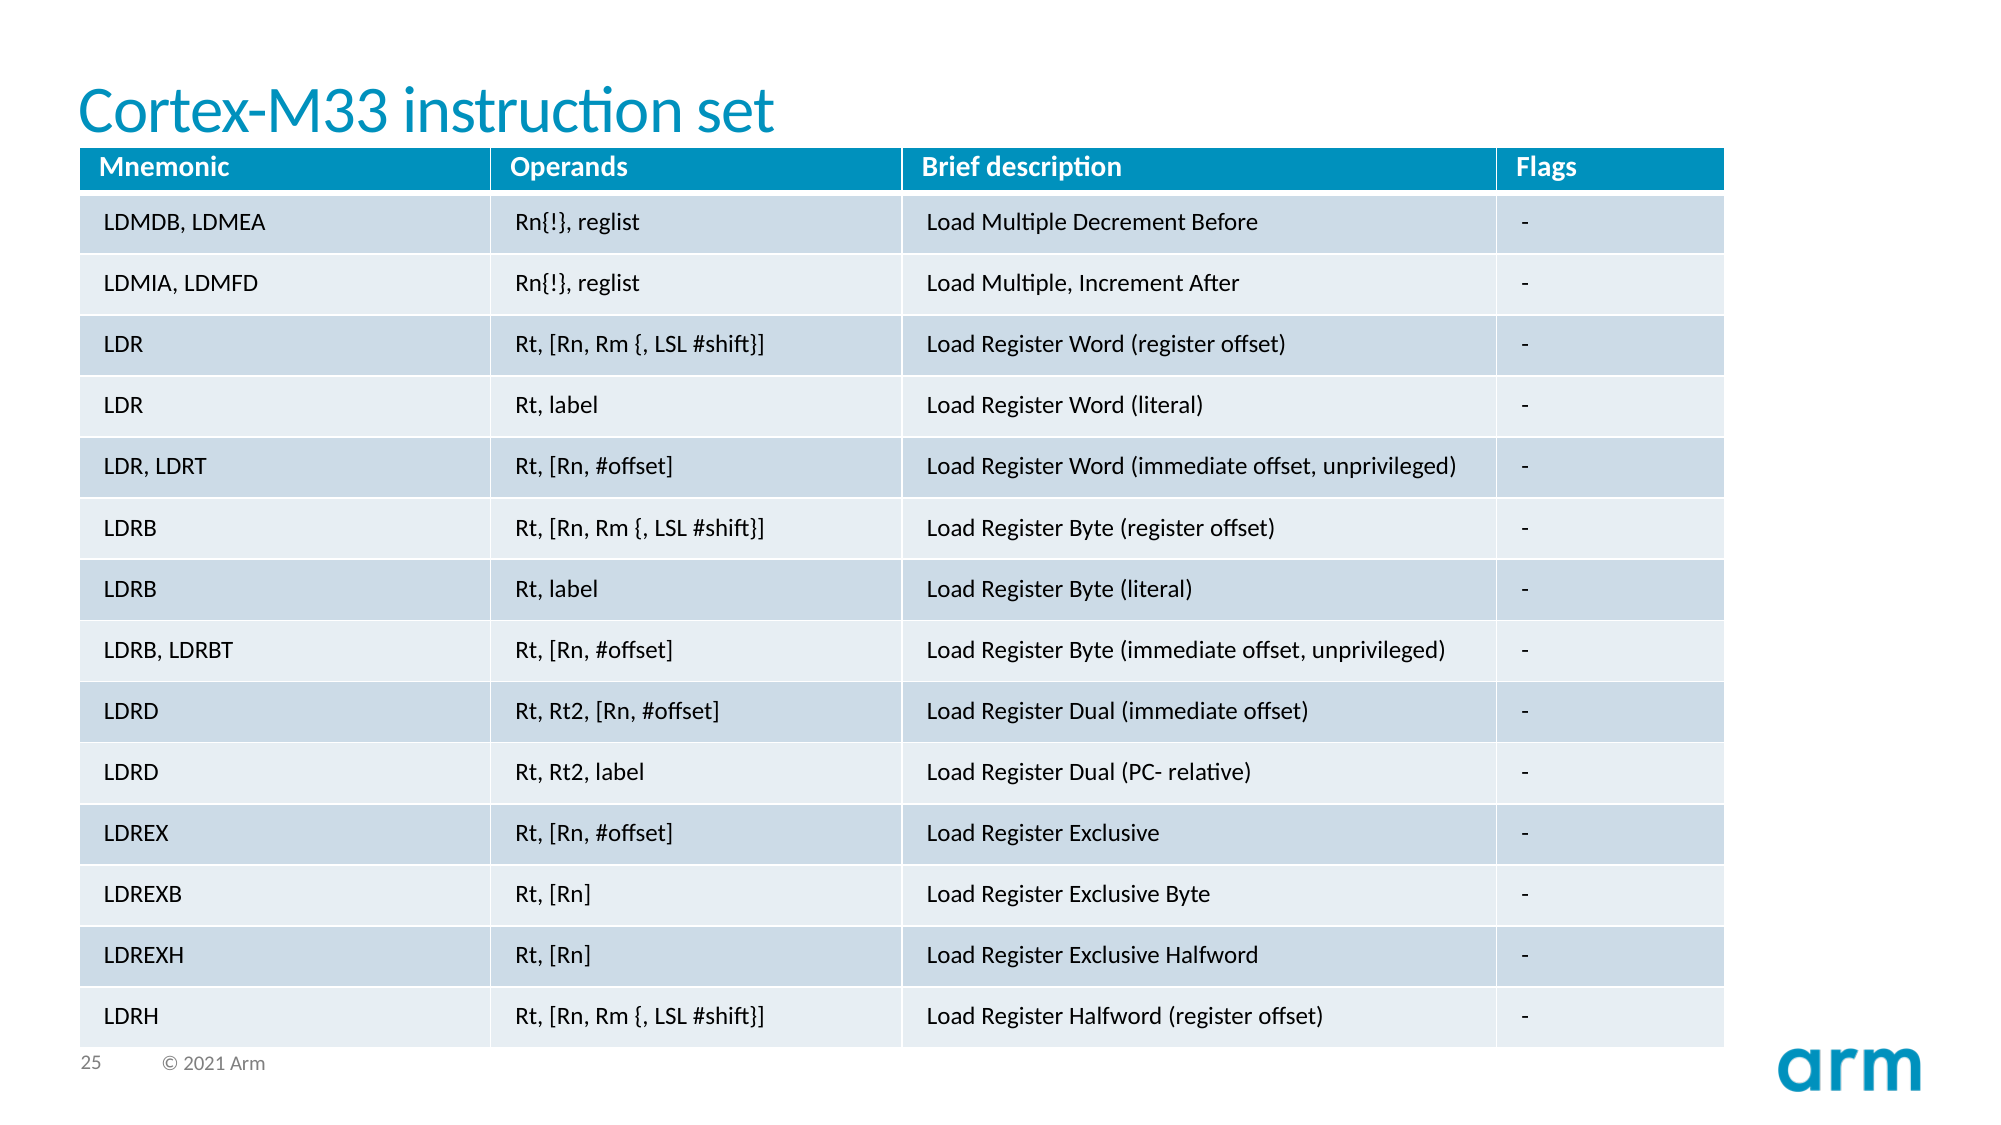

# Cortex-M33 instruction set
| Mnemonic | Operands | Brief description | Flags |
| --- | --- | --- | --- |
| LDMDB, LDMEA | Rn{!}, reglist | Load Multiple Decrement Before | - |
| LDMIA, LDMFD | Rn{!}, reglist | Load Multiple, Increment After | - |
| LDR | Rt, [Rn, Rm {, LSL #shift}] | Load Register Word (register offset) | - |
| LDR | Rt, label | Load Register Word (literal) | - |
| LDR, LDRT | Rt, [Rn, #offset] | Load Register Word (immediate offset, unprivileged) | - |
| LDRB | Rt, [Rn, Rm {, LSL #shift}] | Load Register Byte (register offset) | - |
| LDRB | Rt, label | Load Register Byte (literal) | - |
| LDRB, LDRBT | Rt, [Rn, #offset] | Load Register Byte (immediate offset, unprivileged) | - |
| LDRD | Rt, Rt2, [Rn, #offset] | Load Register Dual (immediate offset) | - |
| LDRD | Rt, Rt2, label | Load Register Dual (PC- relative) | - |
| LDREX | Rt, [Rn, #offset] | Load Register Exclusive | - |
| LDREXB | Rt, [Rn] | Load Register Exclusive Byte | - |
| LDREXH | Rt, [Rn] | Load Register Exclusive Halfword | - |
| LDRH | Rt, [Rn, Rm {, LSL #shift}] | Load Register Halfword (register offset) | - |